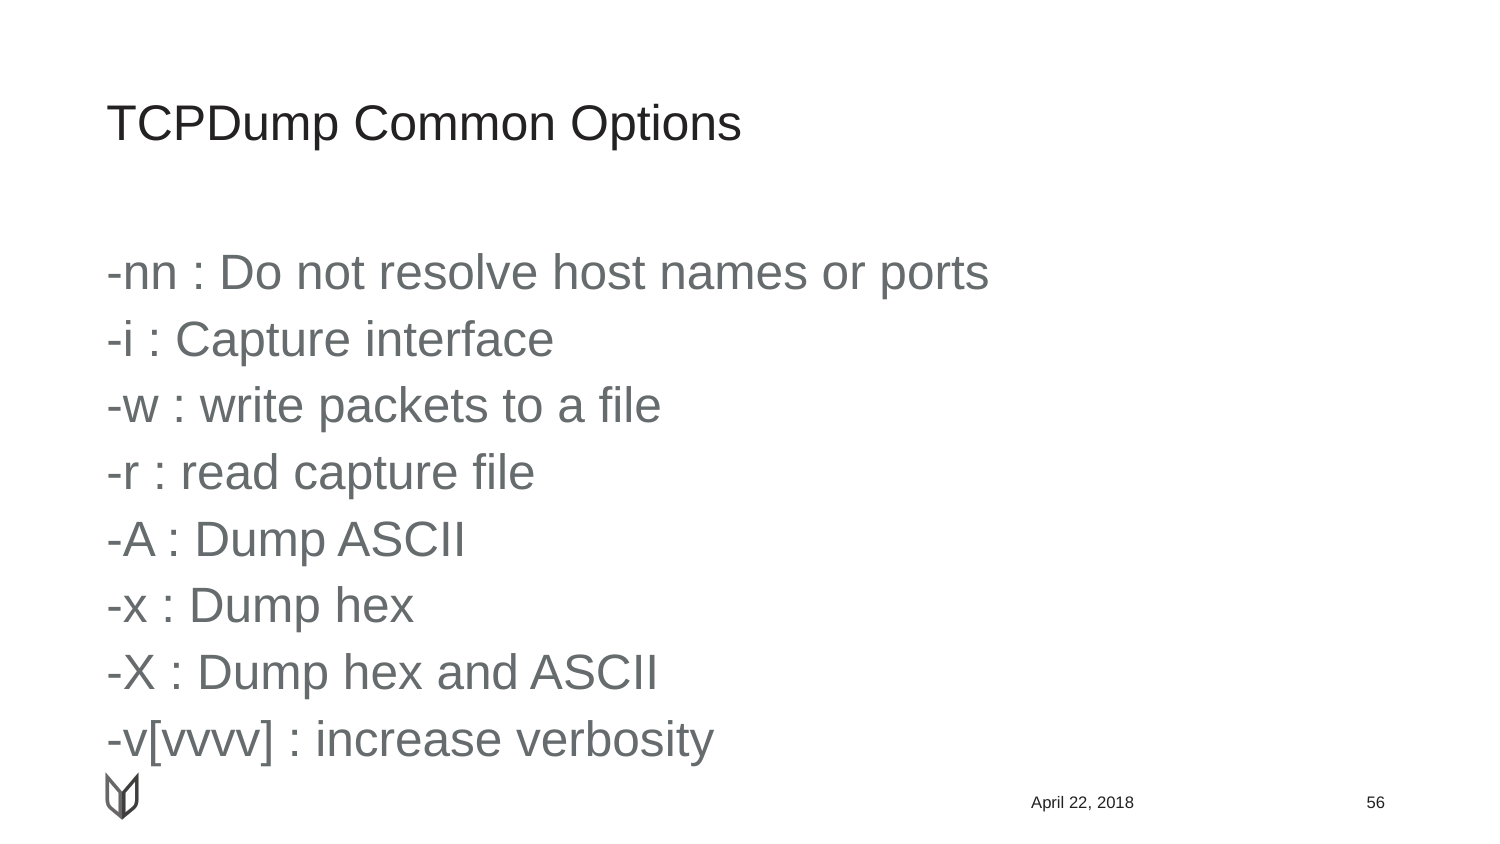

# TCPDump Common Options
-nn : Do not resolve host names or ports
-i : Capture interface
-w : write packets to a file
-r : read capture file
-A : Dump ASCII
-x : Dump hex
-X : Dump hex and ASCII
-v[vvvv] : increase verbosity

April 22, 2018
56